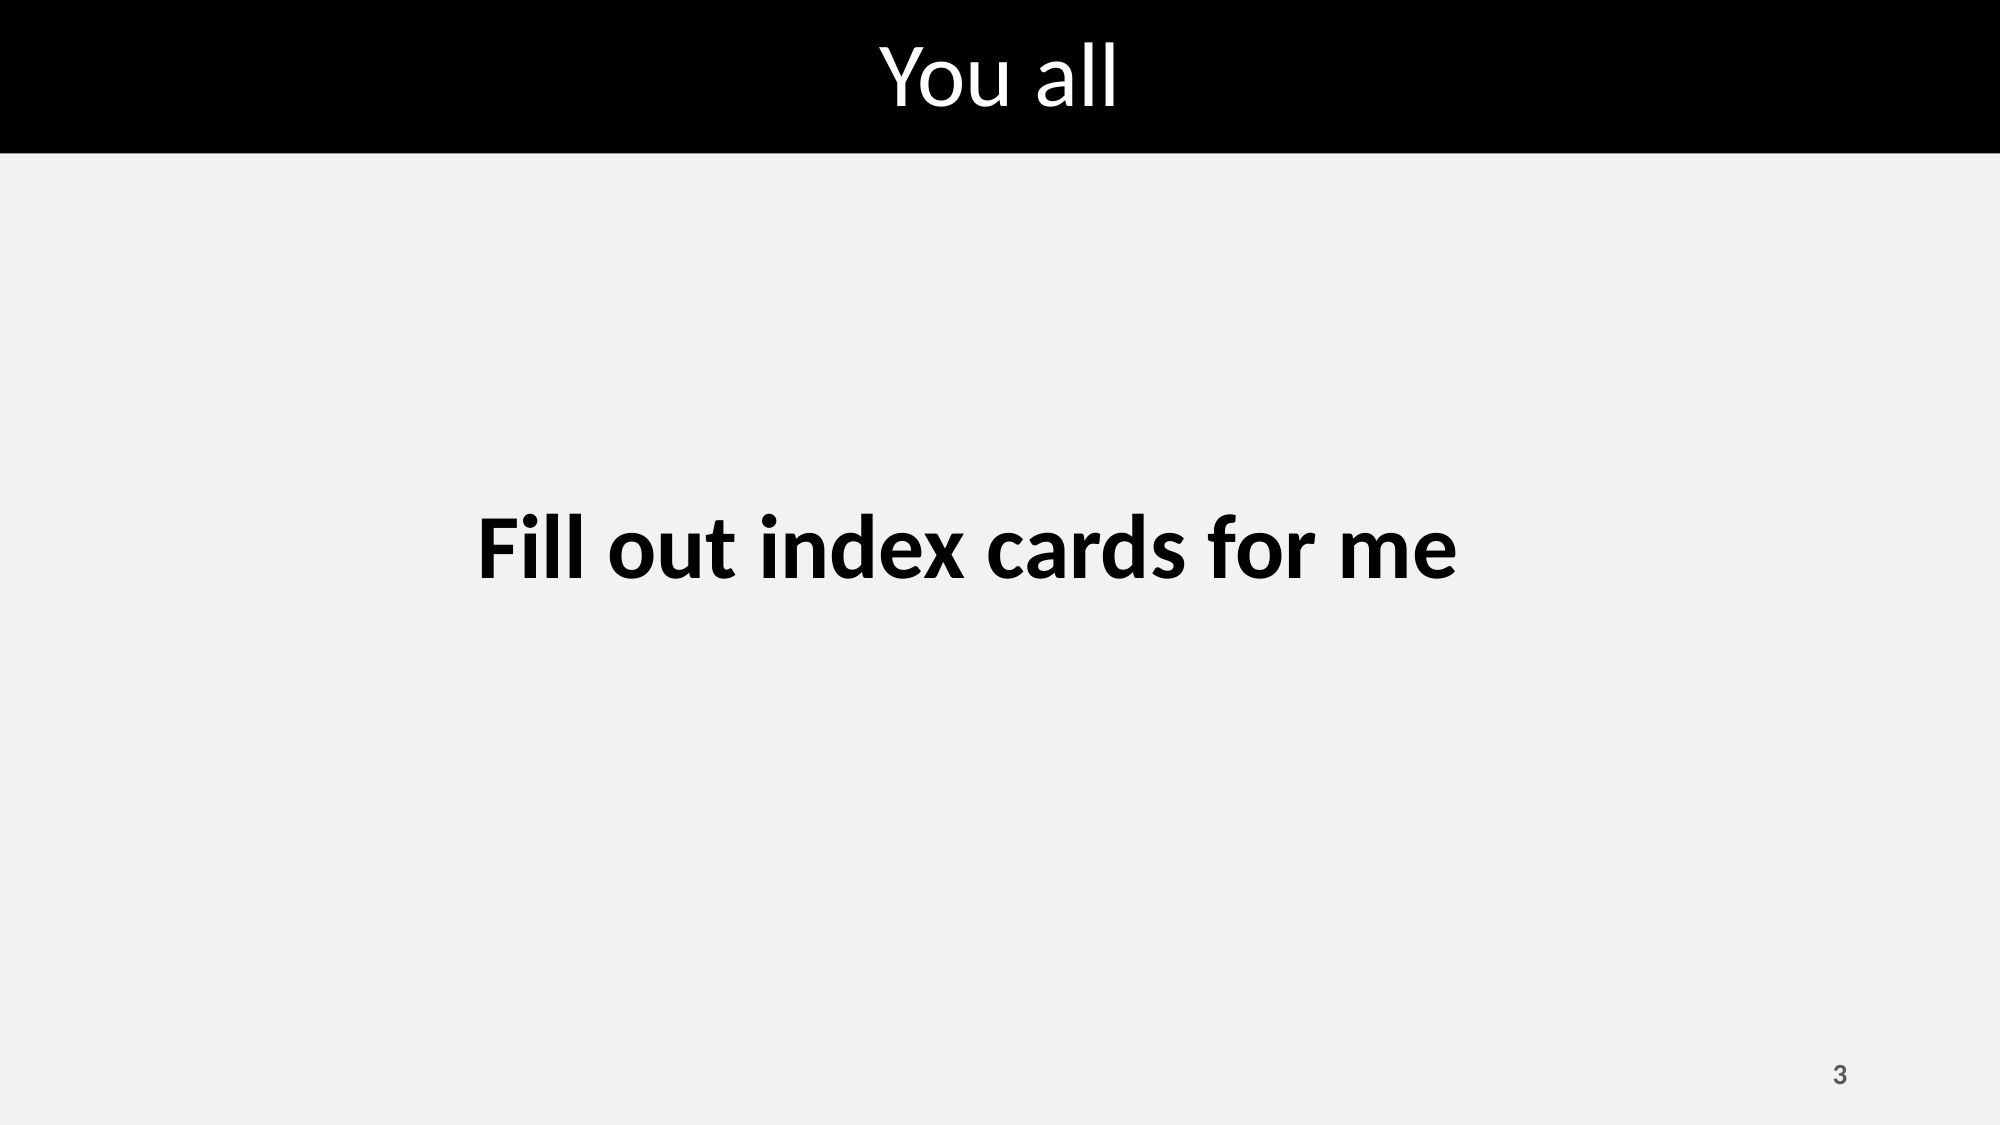

# You all
Fill out index cards for me
3